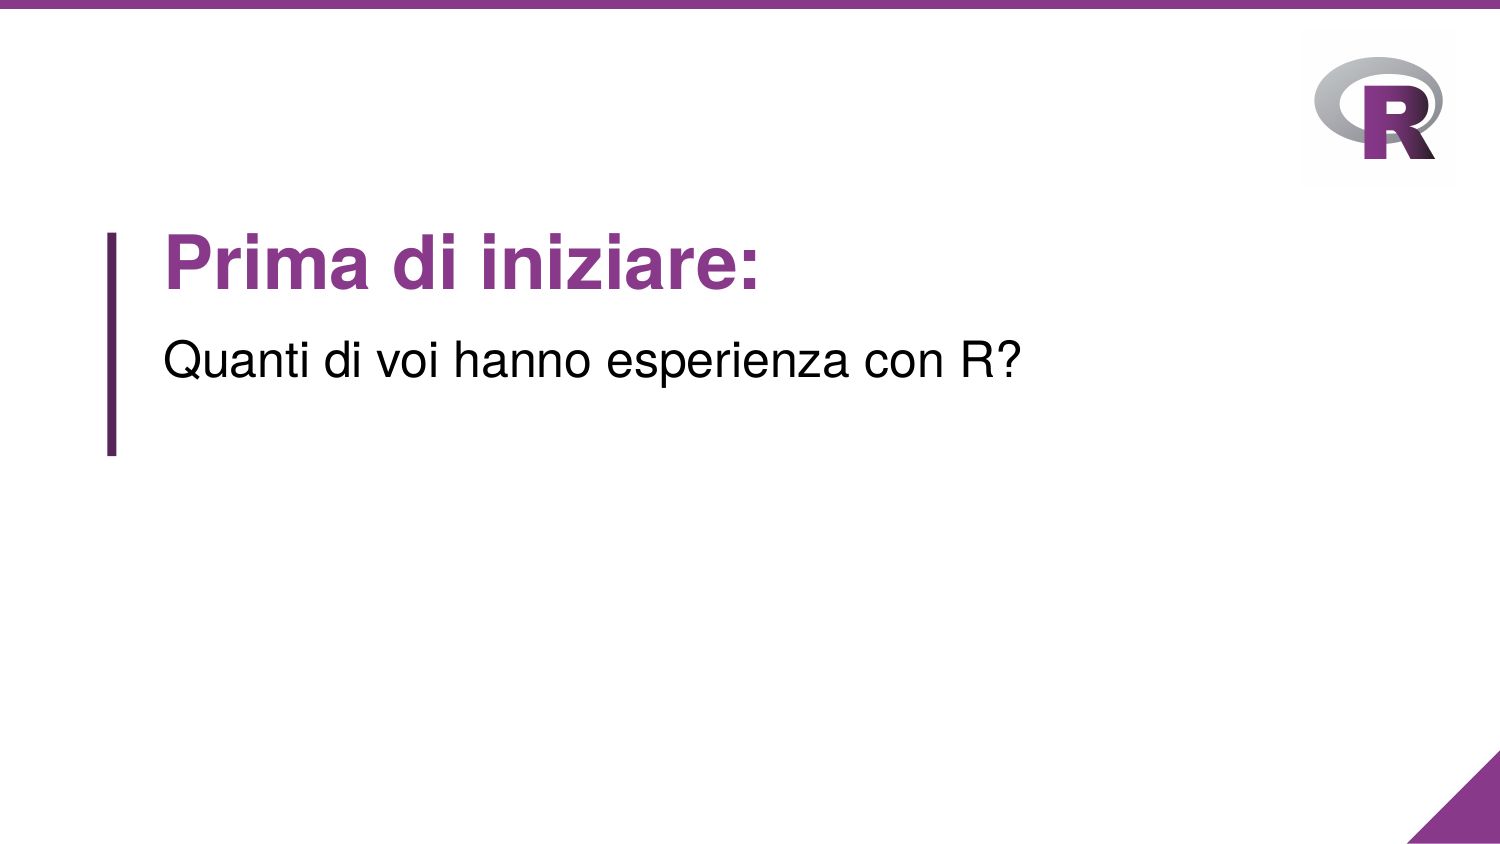

# Prima di iniziare:
Quanti di voi hanno esperienza con R?